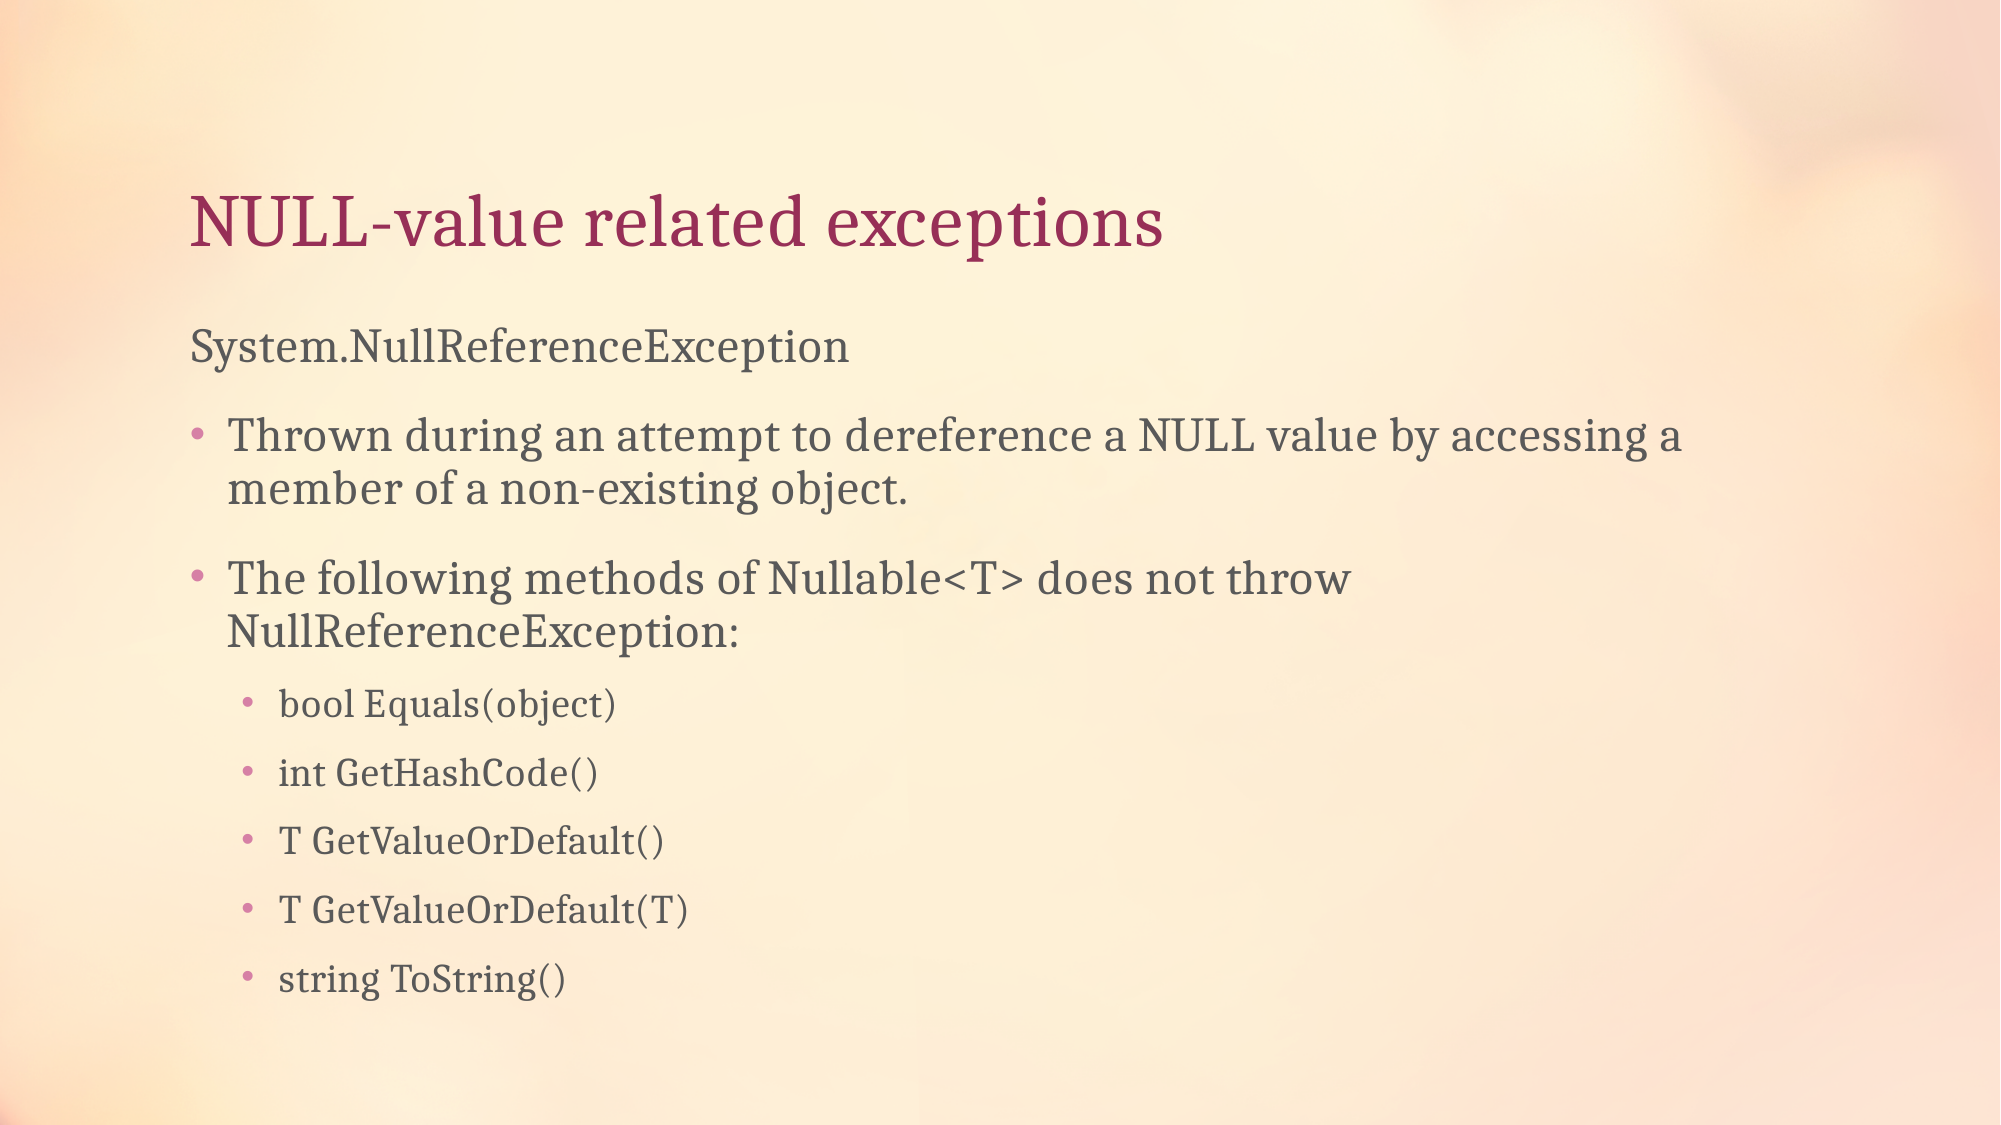

# NULL-value related exceptions
System.NullReferenceException
Thrown during an attempt to dereference a NULL value by accessing a member of a non-existing object.
The following methods of Nullable<T> does not throw NullReferenceException:
bool Equals(object)
int GetHashCode()
T GetValueOrDefault()
T GetValueOrDefault(T)
string ToString()